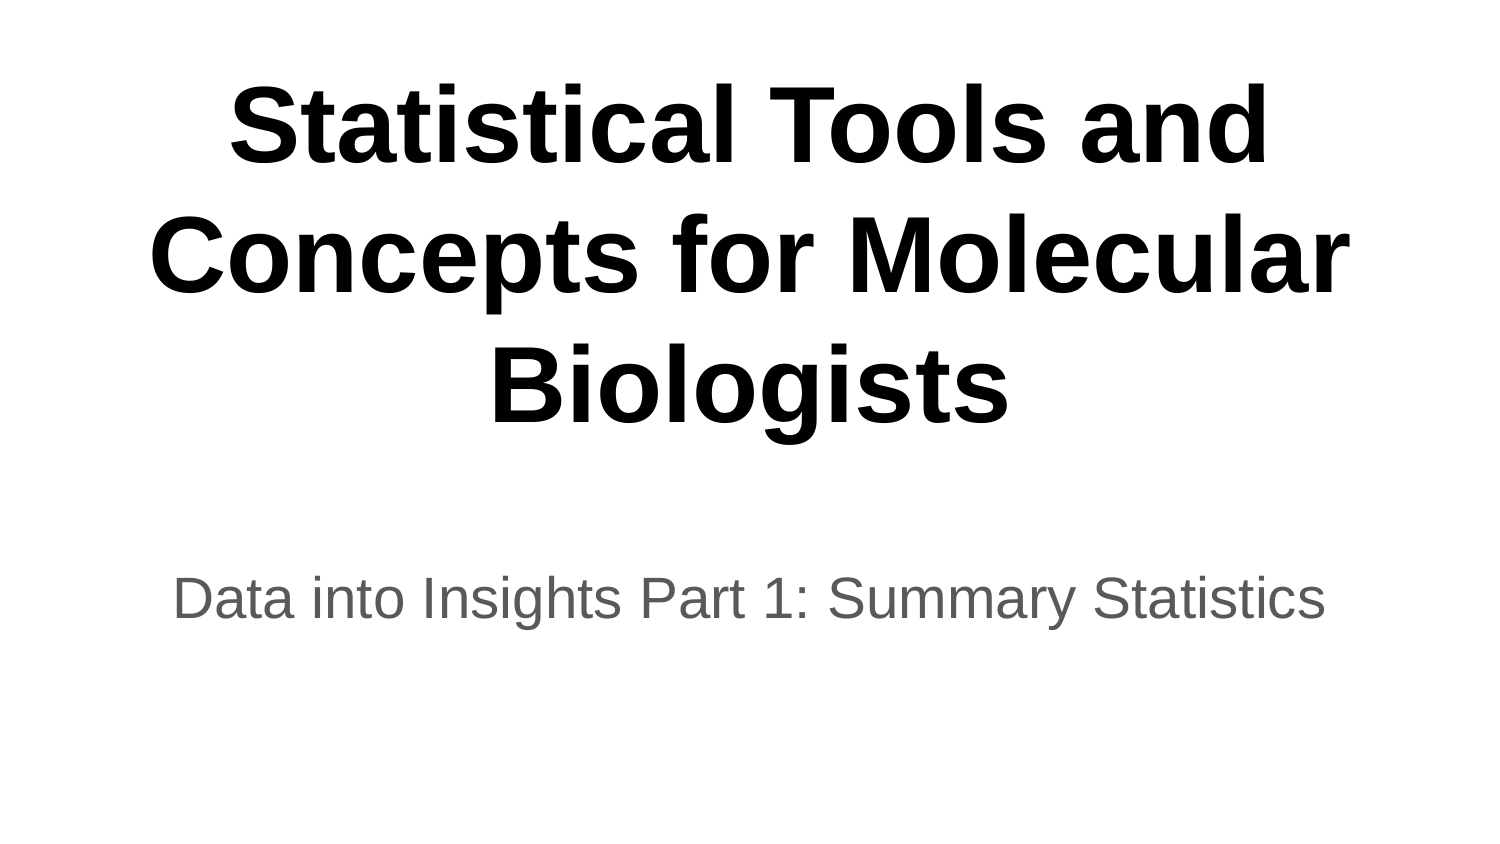

# Statistical Tools and Concepts for Molecular Biologists
Data into Insights Part 1: Summary Statistics